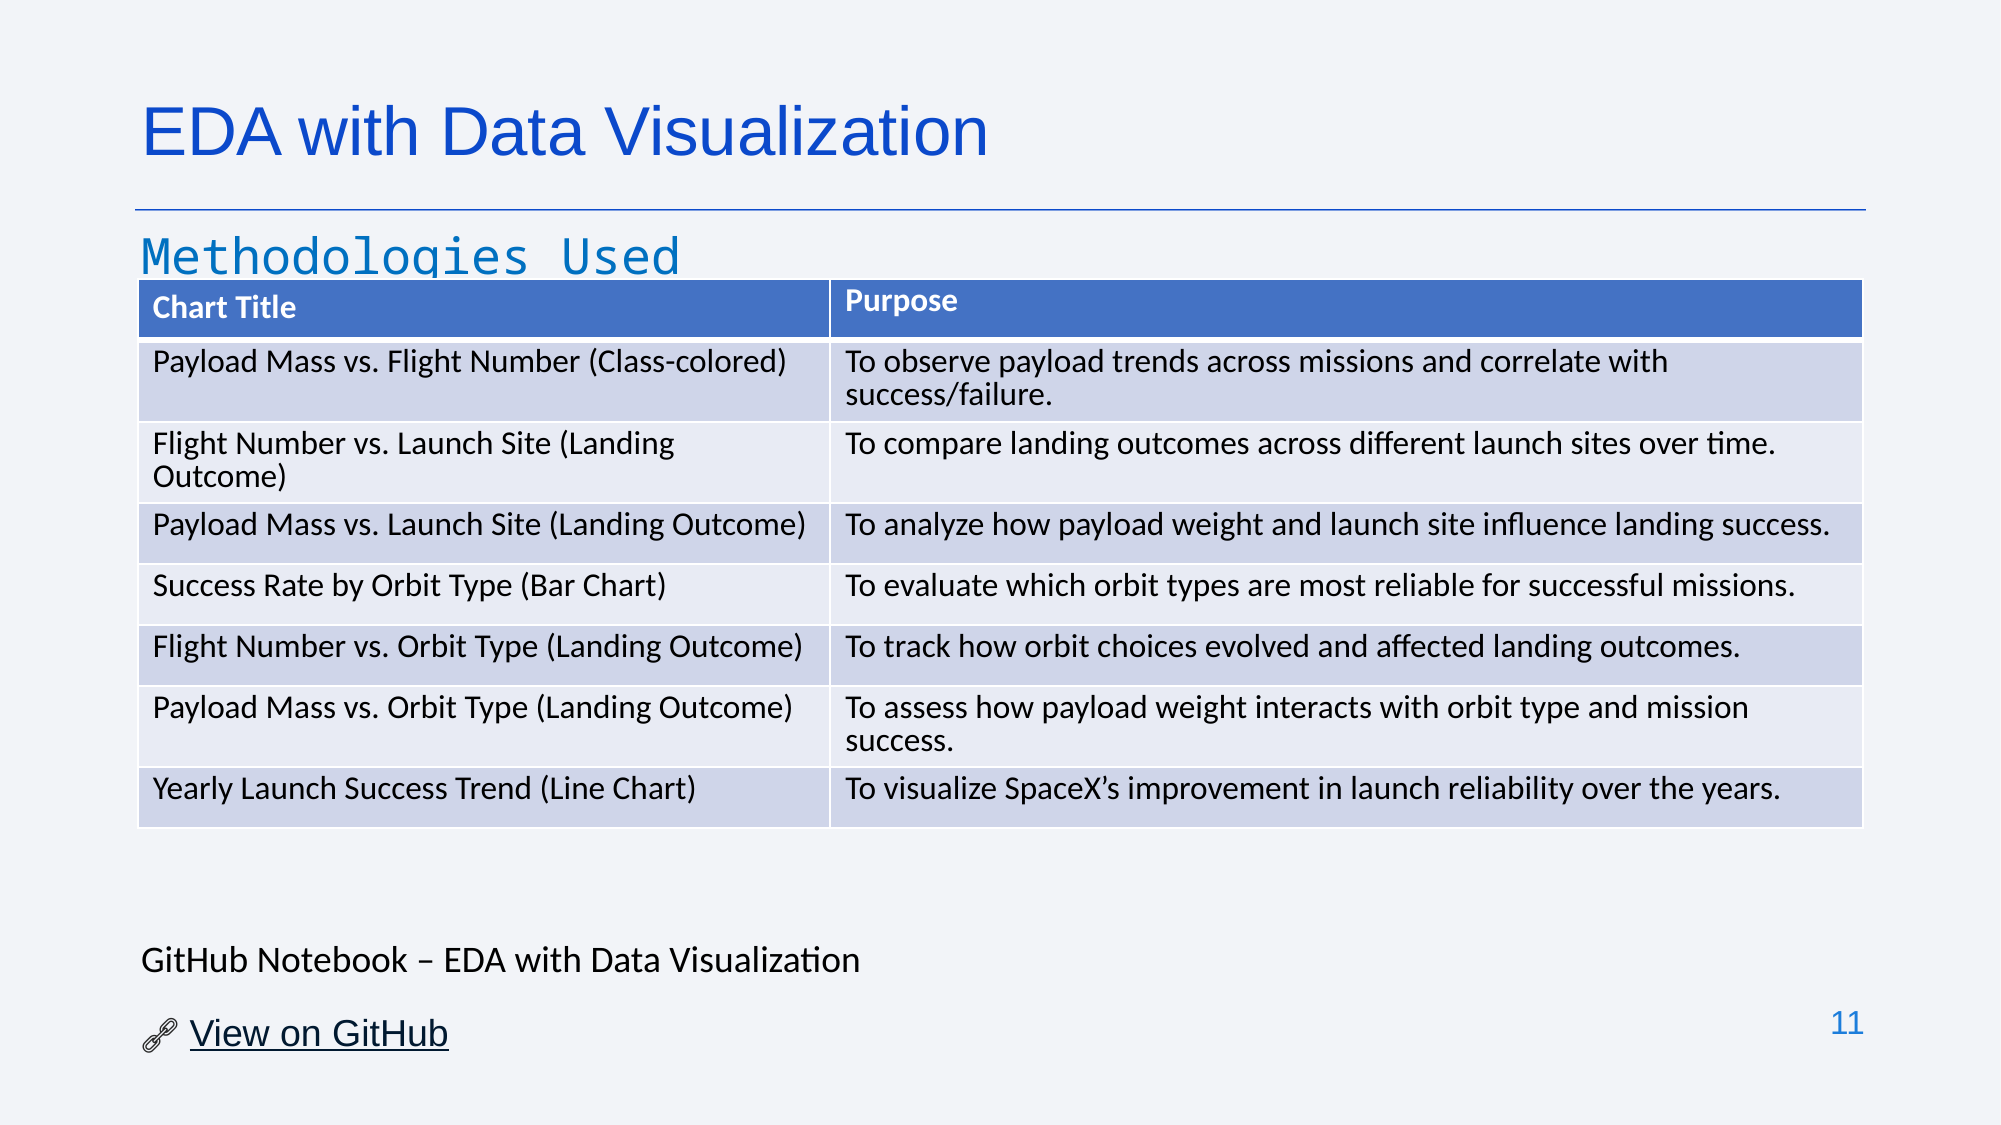

EDA with Data Visualization
Methodologies Used
| Chart Title | Purpose |
| --- | --- |
| Payload Mass vs. Flight Number (Class-colored) | To observe payload trends across missions and correlate with success/failure. |
| Flight Number vs. Launch Site (Landing Outcome) | To compare landing outcomes across different launch sites over time. |
| Payload Mass vs. Launch Site (Landing Outcome) | To analyze how payload weight and launch site influence landing success. |
| Success Rate by Orbit Type (Bar Chart) | To evaluate which orbit types are most reliable for successful missions. |
| Flight Number vs. Orbit Type (Landing Outcome) | To track how orbit choices evolved and affected landing outcomes. |
| Payload Mass vs. Orbit Type (Landing Outcome) | To assess how payload weight interacts with orbit type and mission success. |
| Yearly Launch Success Trend (Line Chart) | To visualize SpaceX’s improvement in launch reliability over the years. |
GitHub Notebook – EDA with Data Visualization
🔗 View on GitHub
11